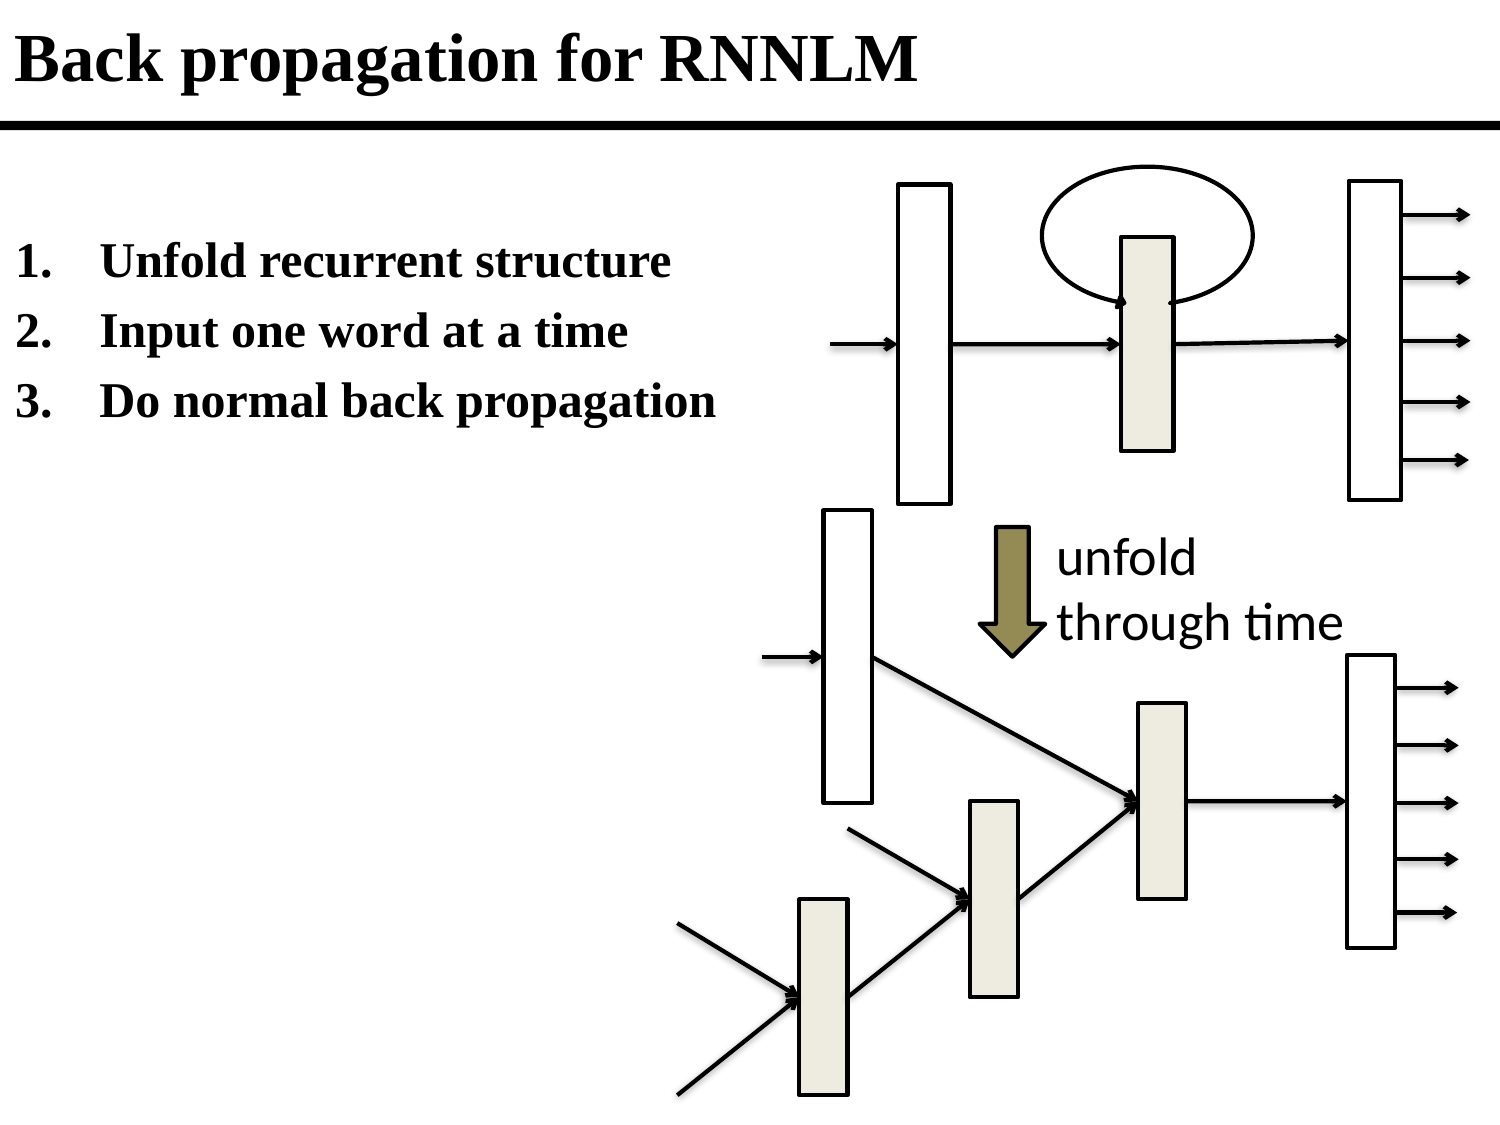

# Back propagation for RNNLM
Unfold recurrent structure
Input one word at a time
Do normal back propagation

unfold
through time